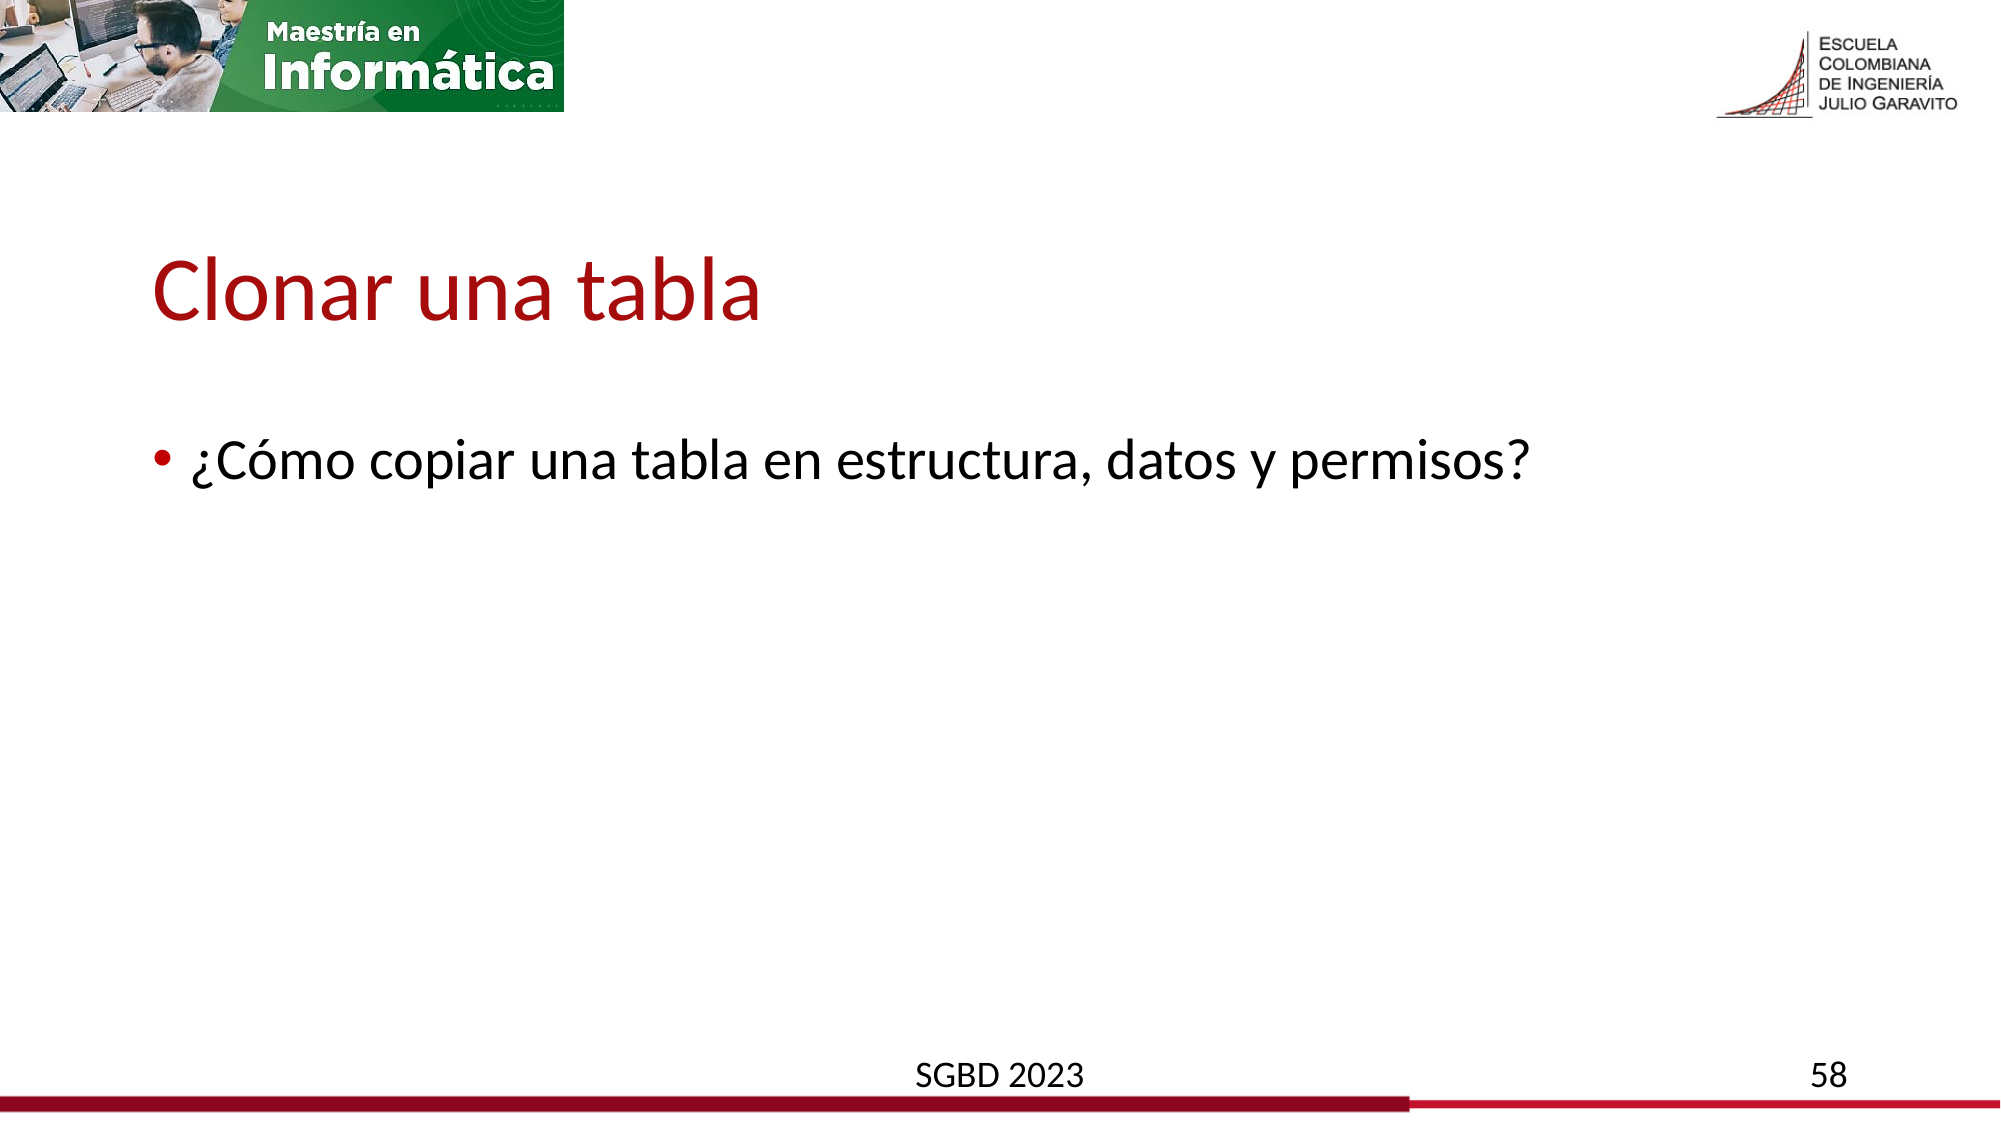

# Clonar una tabla
¿Cómo copiar una tabla en estructura, datos y permisos?
SGBD 2023
58